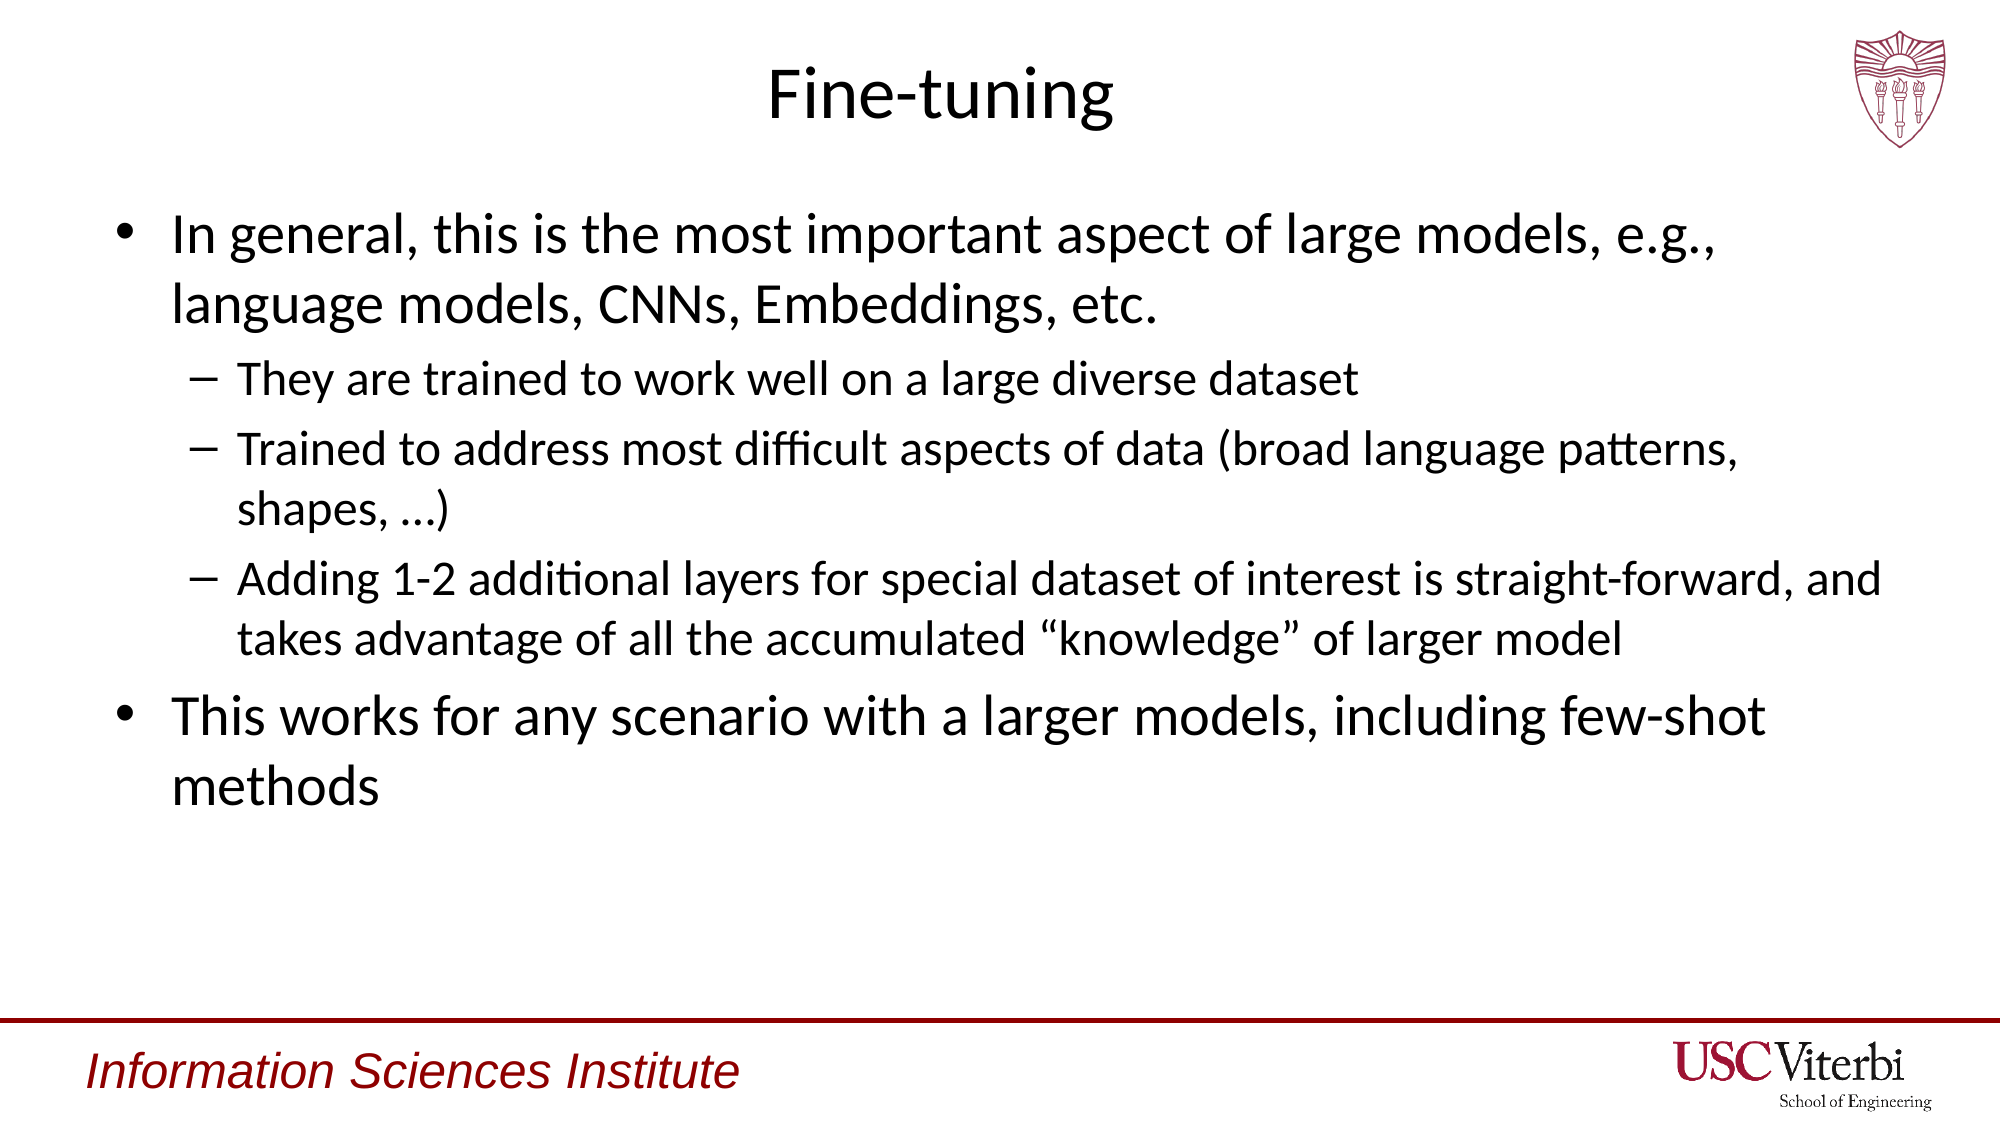

# Fine-tuning
In general, this is the most important aspect of large models, e.g., language models, CNNs, Embeddings, etc.
They are trained to work well on a large diverse dataset
Trained to address most difficult aspects of data (broad language patterns, shapes, …)
Adding 1-2 additional layers for special dataset of interest is straight-forward, and takes advantage of all the accumulated “knowledge” of larger model
This works for any scenario with a larger models, including few-shot methods